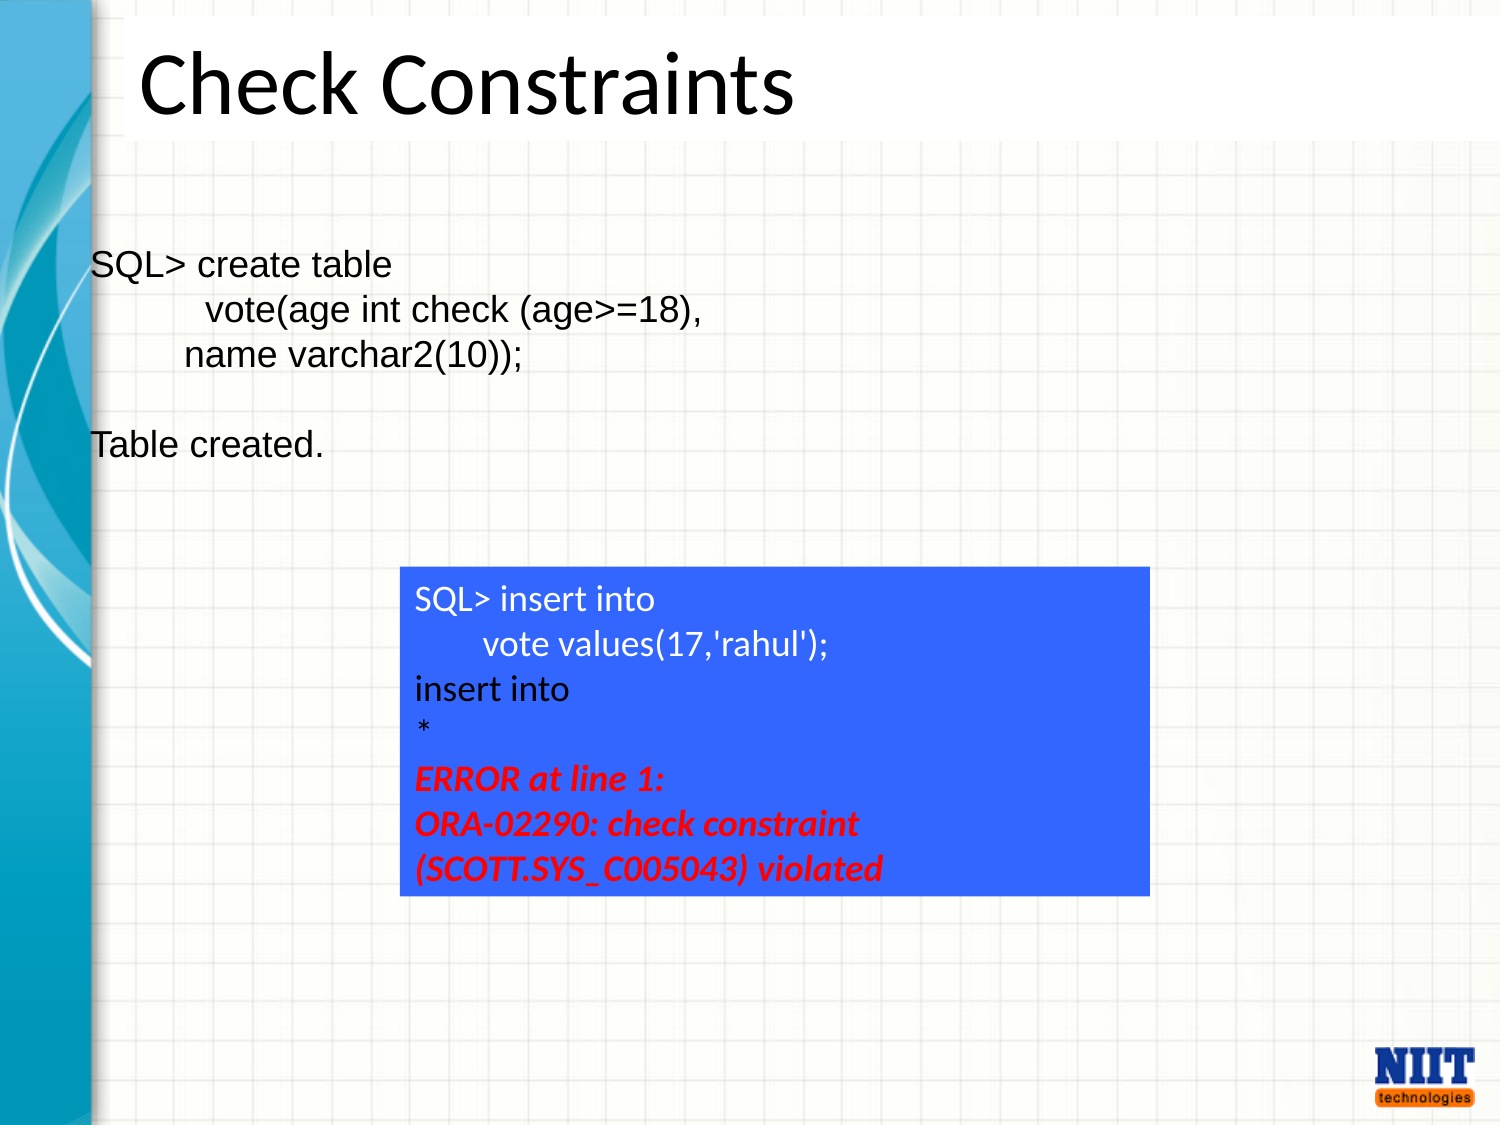

# Check Constraints
SQL> create table
           vote(age int check (age>=18),
         name varchar2(10));

Table created.
SQL> insert into
        vote values(17,'rahul');
insert into
*
ERROR at line 1:
ORA-02290: check constraint (SCOTT.SYS_C005043) violated